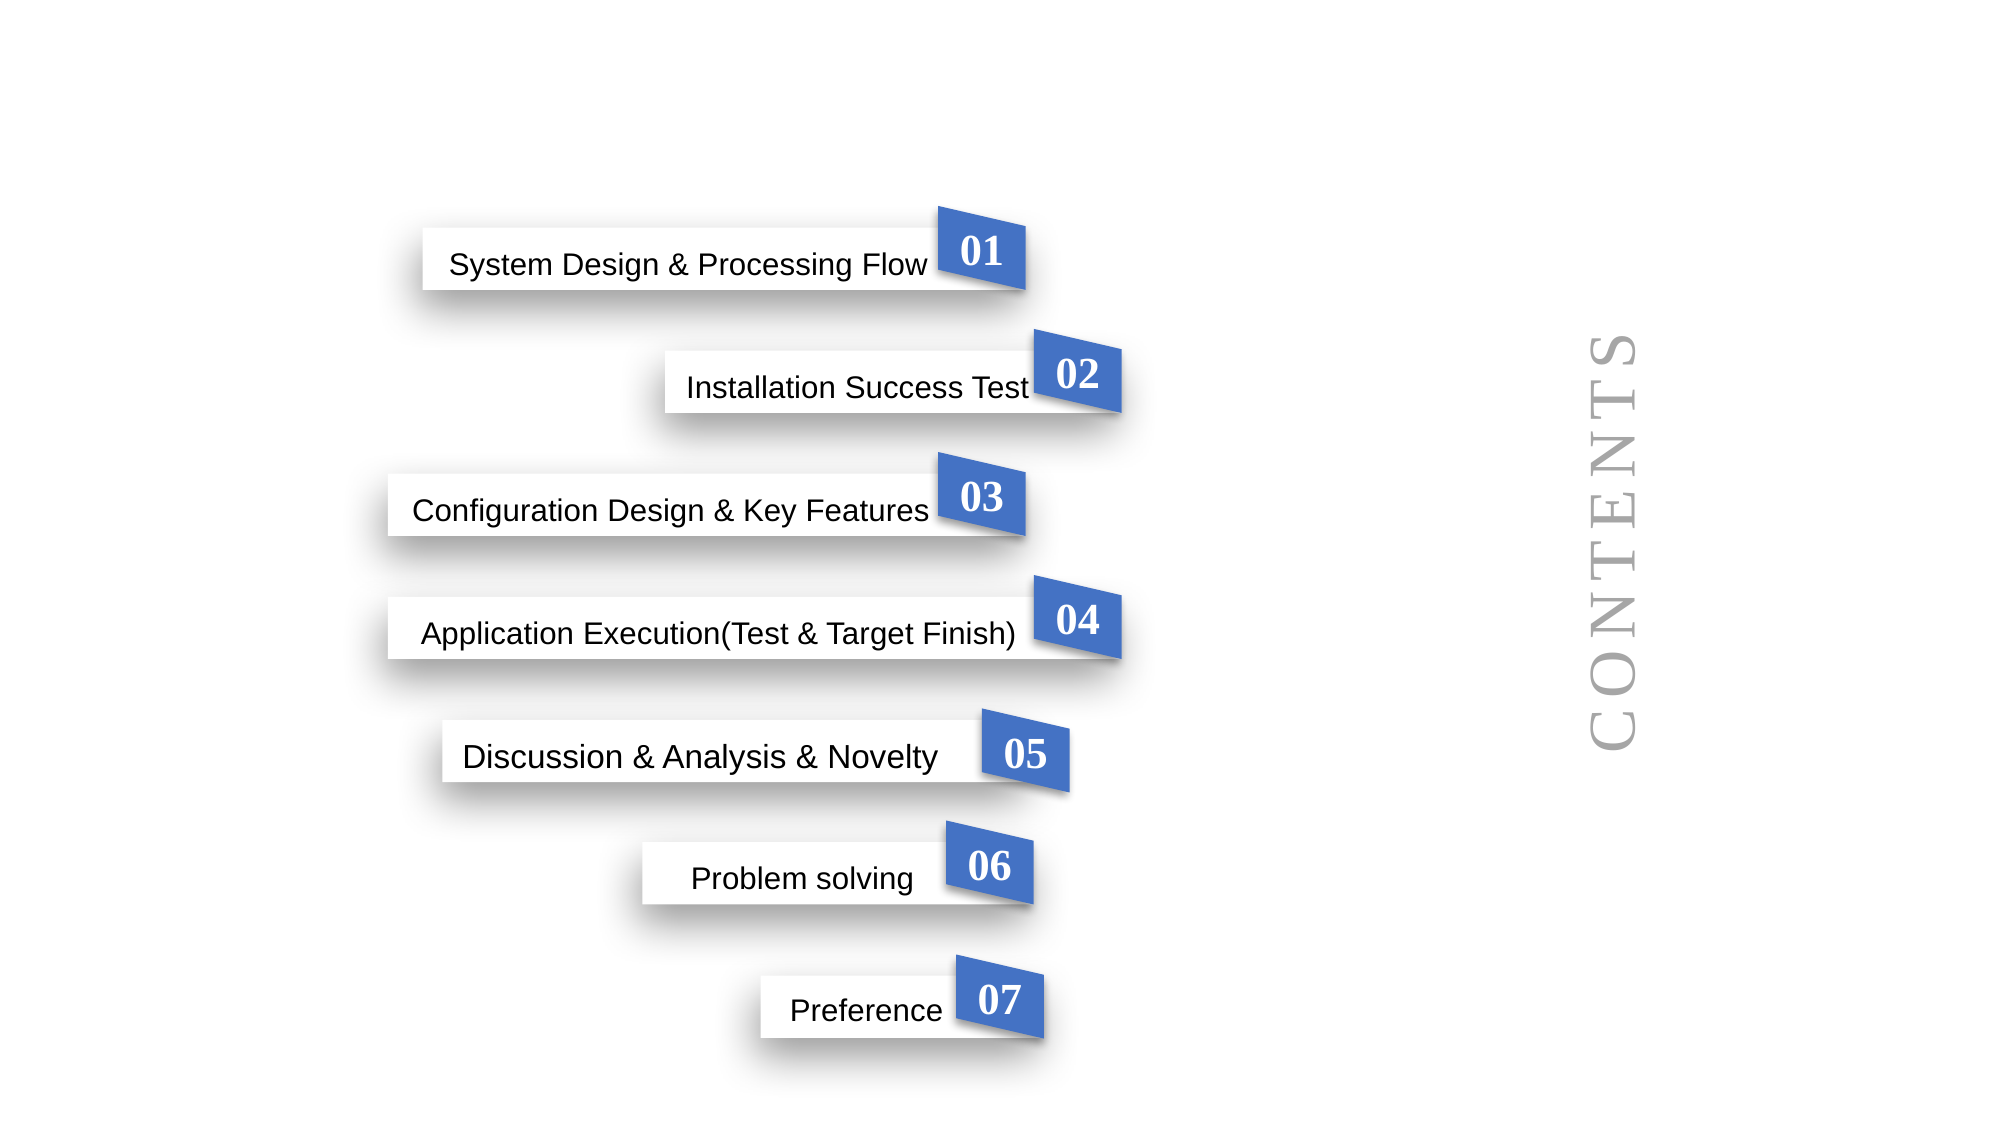

01
System Design & Processing Flow
02
Installation Success Test
03

Configuration Design & Key Features
CONTENTS
04
Application Execution(Test & Target Finish)
05
Discussion & Analysis & Novelty
06
Problem solving
07
Preference